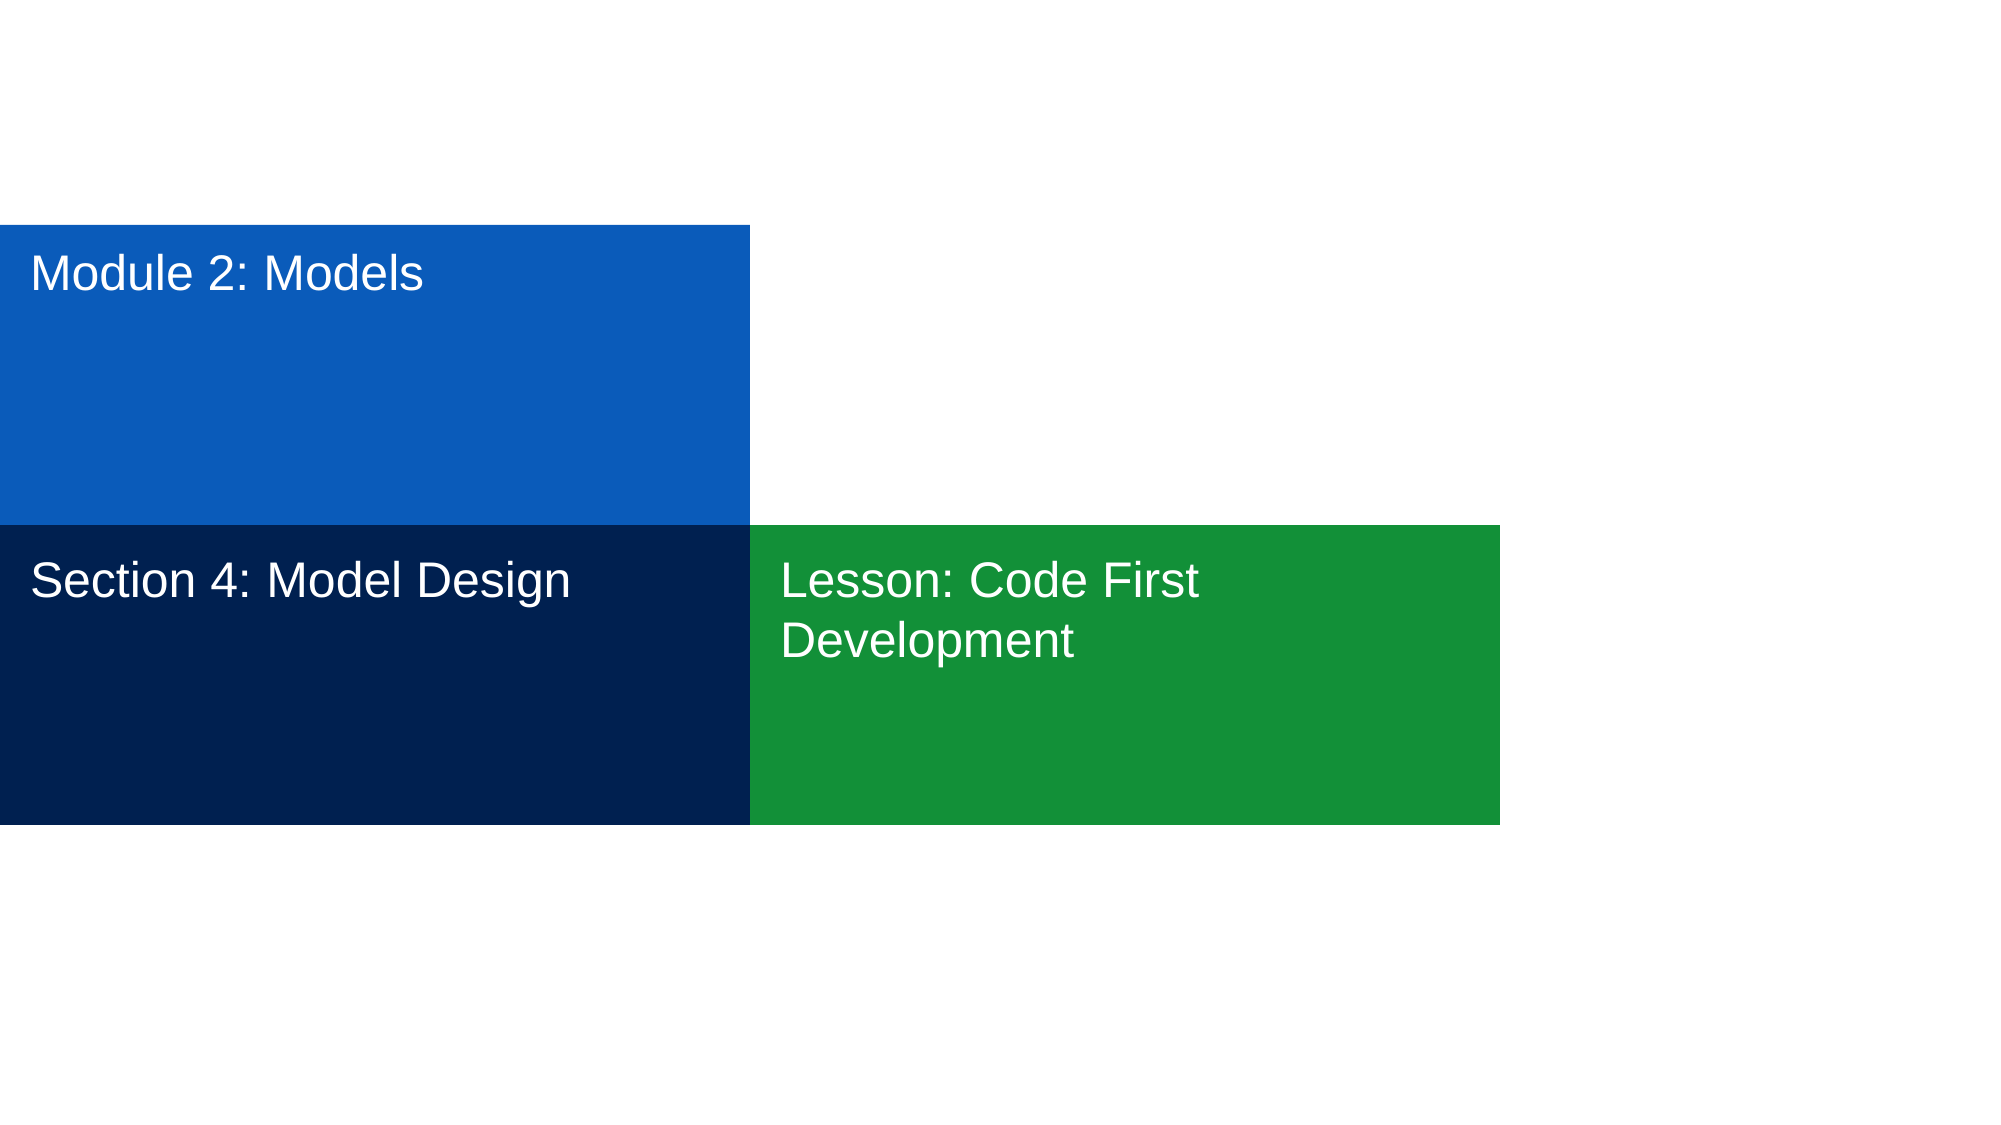

# Module 2: Models
Section 4: Model Design
Lesson: Code First Development